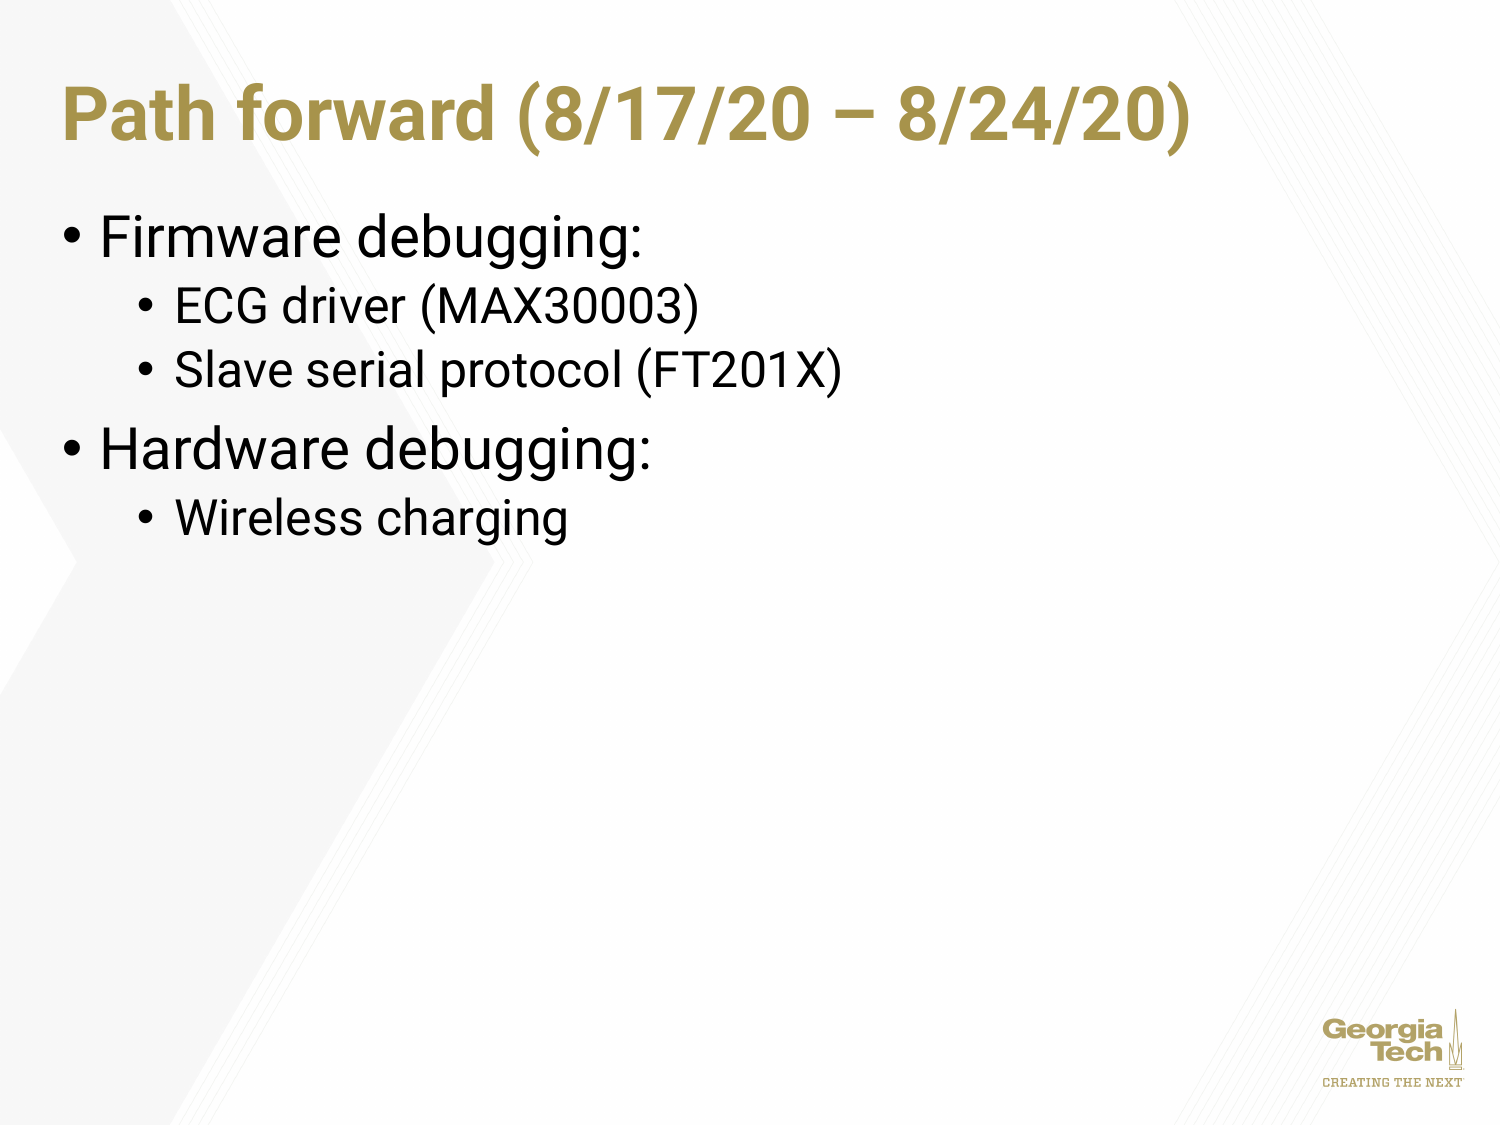

# Path forward (8/17/20 – 8/24/20)
Firmware debugging:
ECG driver (MAX30003)
Slave serial protocol (FT201X)
Hardware debugging:
Wireless charging